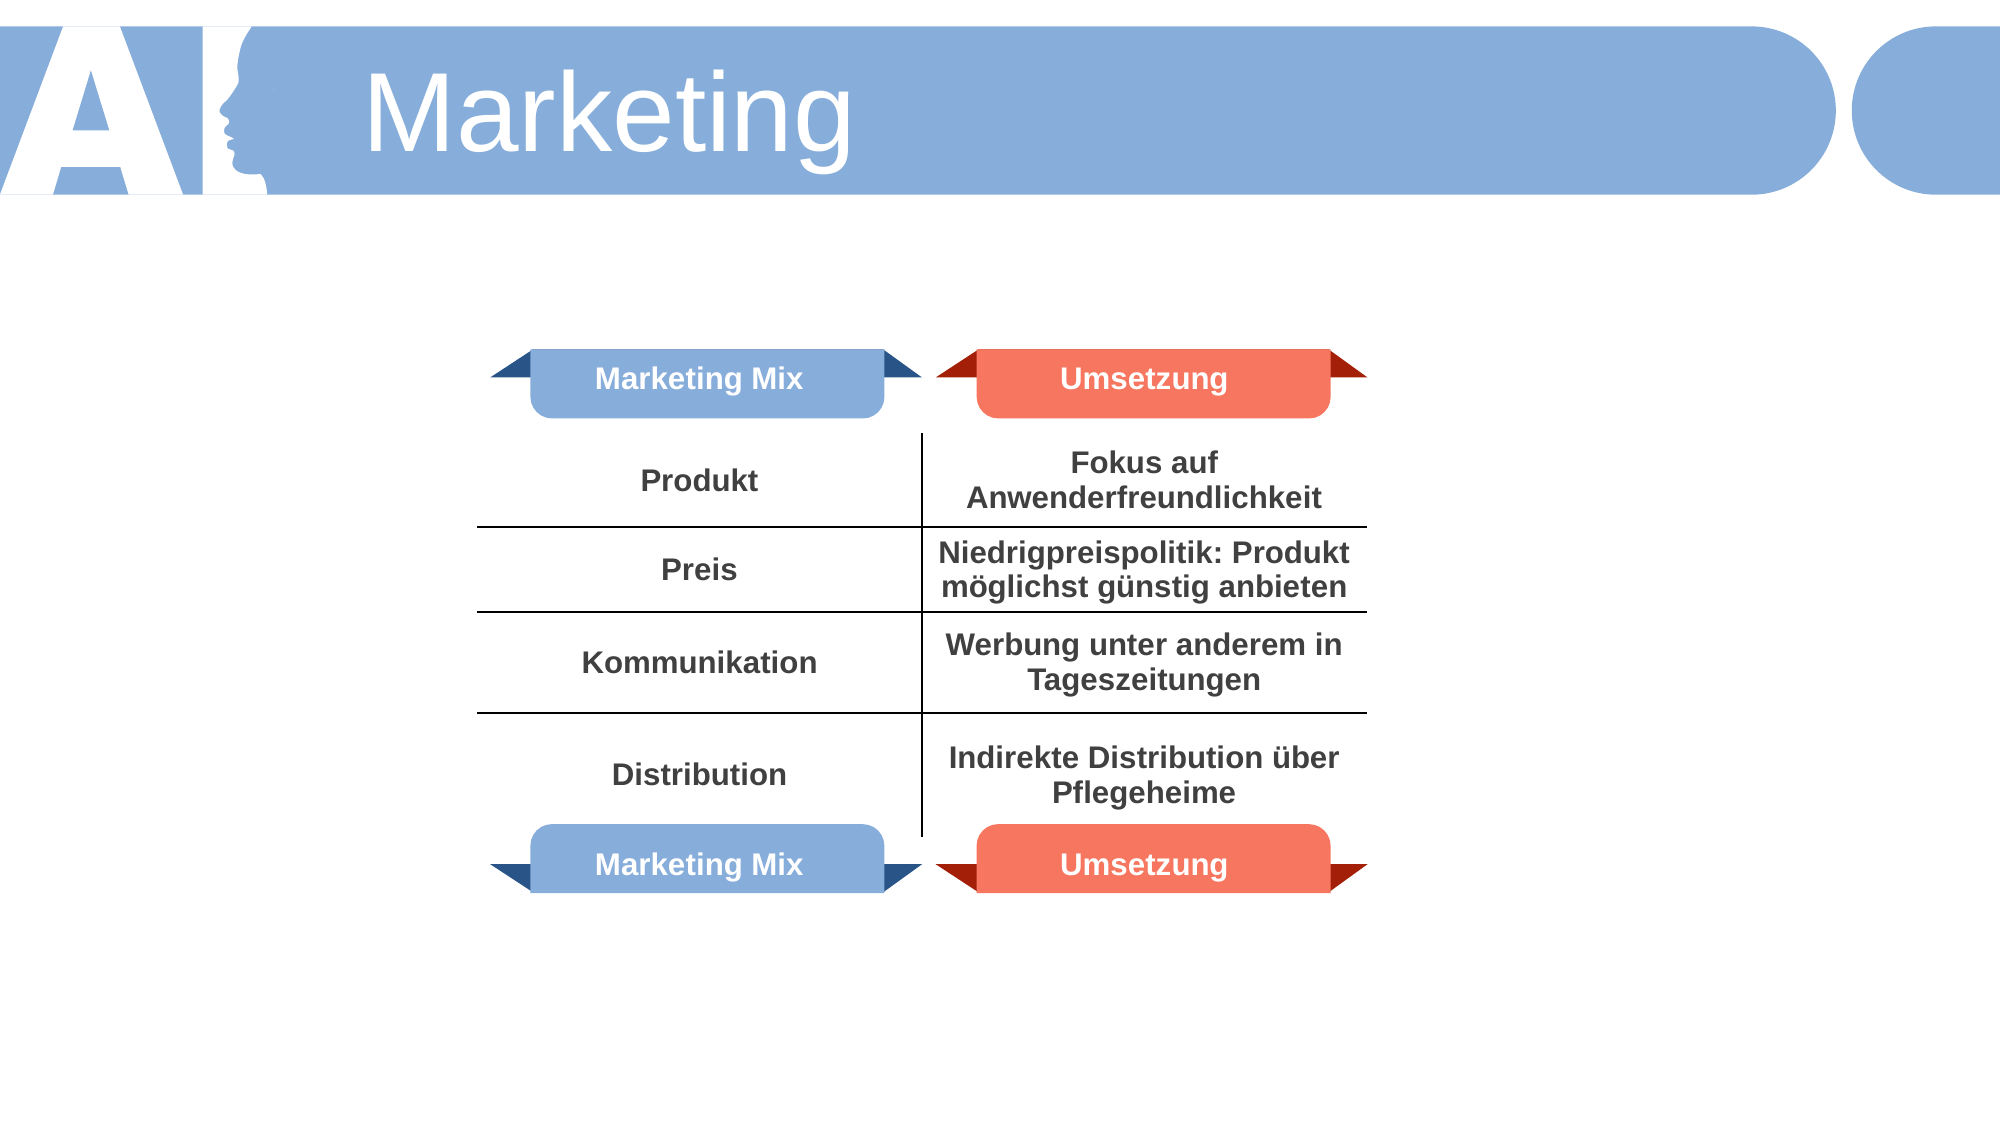

Marketing
| Marketing Mix | Umsetzung |
| --- | --- |
| Produkt | Fokus auf Anwenderfreundlichkeit |
| Preis | Niedrigpreispolitik: Produkt möglichst günstig anbieten |
| Kommunikation | Werbung unter anderem in Tageszeitungen |
| Distribution | Indirekte Distribution über Pflegeheime |
| Marketing Mix | Umsetzung |